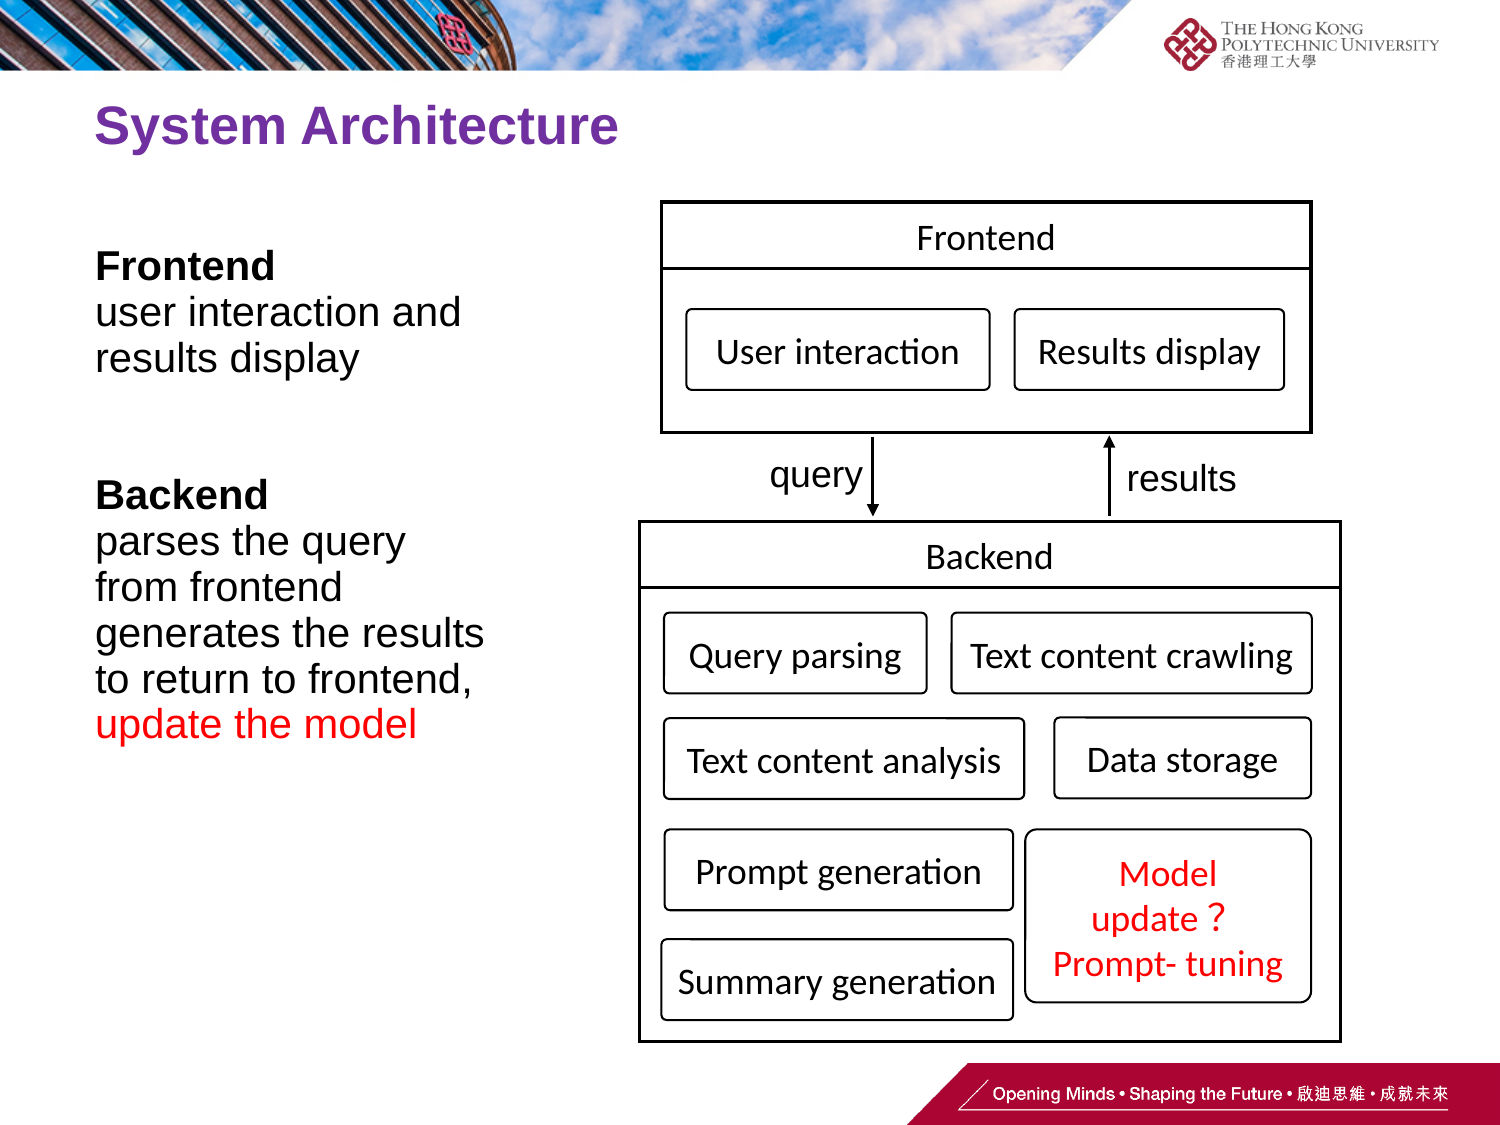

System Architecture

Frontend
Frontend
user interaction and results display

Backend
parses the query from frontend generates the results to return to frontend, update the model

User interaction
Results display
query
results
Backend

Query parsing
Text content crawling
Data storage
Text content analysis
Prompt generation
Model update？
Prompt- tuning
Summary generation